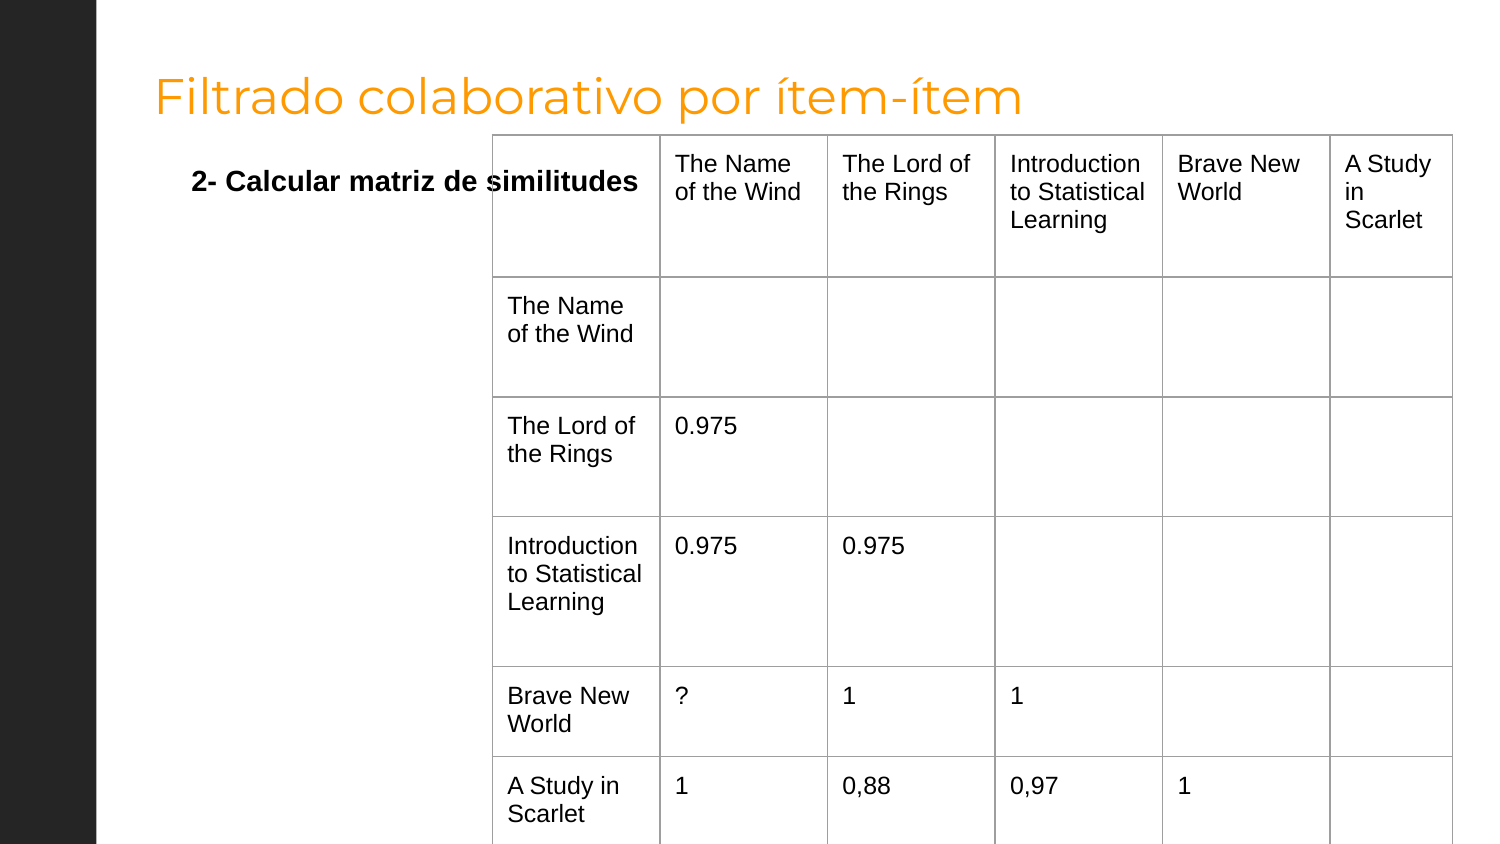

# Filtrado colaborativo por ítem-ítem
|  | The Name of the Wind | The Lord of the Rings | Introduction to Statistical Learning | Brave New World | A Study in Scarlet |
| --- | --- | --- | --- | --- | --- |
| The Name of the Wind |  |  |  |  |  |
| The Lord of the Rings | 0.975 |  |  |  |  |
| Introduction to Statistical Learning | 0.975 | 0.975 |  |  |  |
| Brave New World | ? | 1 | 1 |  |  |
| A Study in Scarlet | 1 | 0,88 | 0,97 | 1 |  |
2- Calcular matriz de similitudes